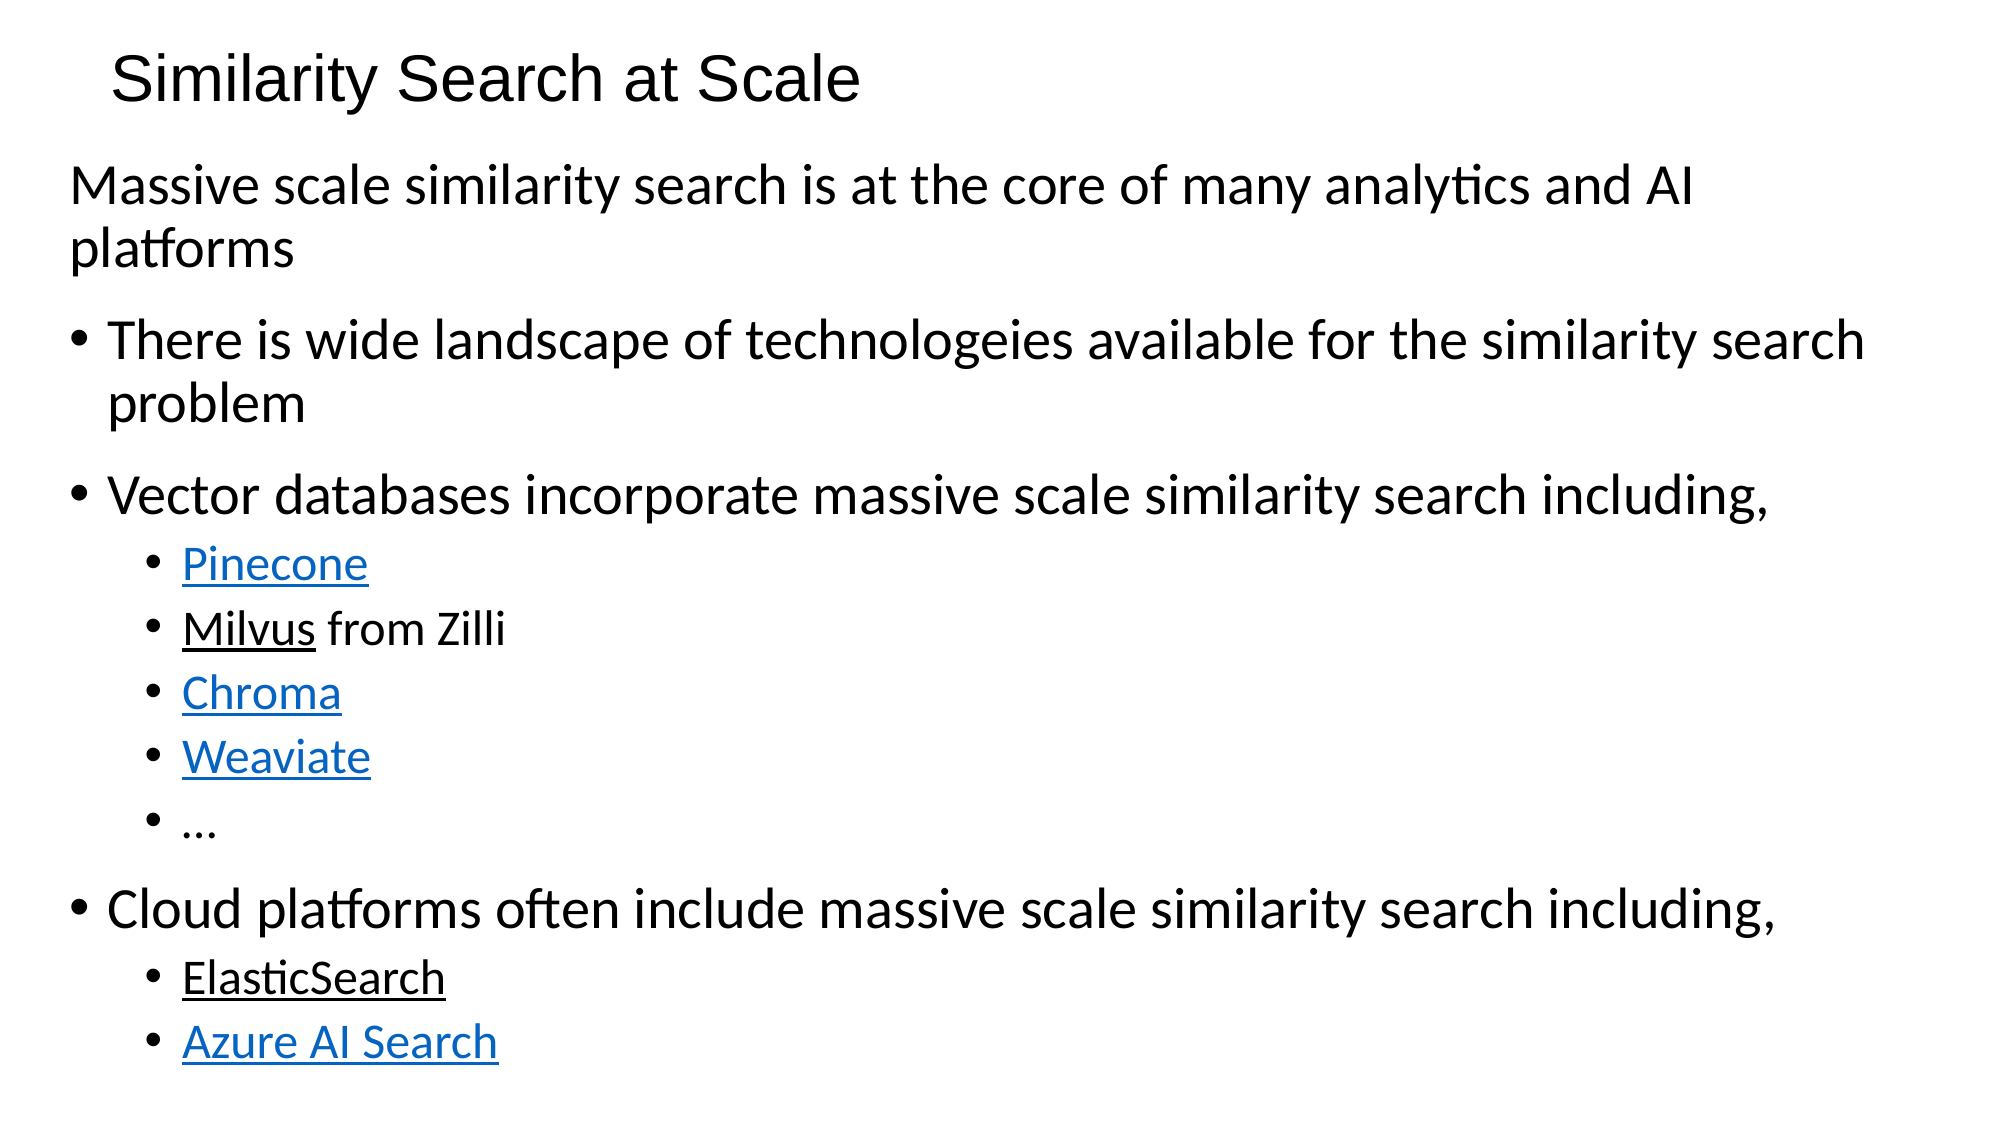

# Similarity Search at Scale
Massive scale similarity search is at the core of many analytics and AI platforms
There is wide landscape of technologeies available for the similarity search problem
Vector databases incorporate massive scale similarity search including,
Pinecone
Milvus from Zilli
Chroma
Weaviate
…
Cloud platforms often include massive scale similarity search including,
ElasticSearch
Azure AI Search